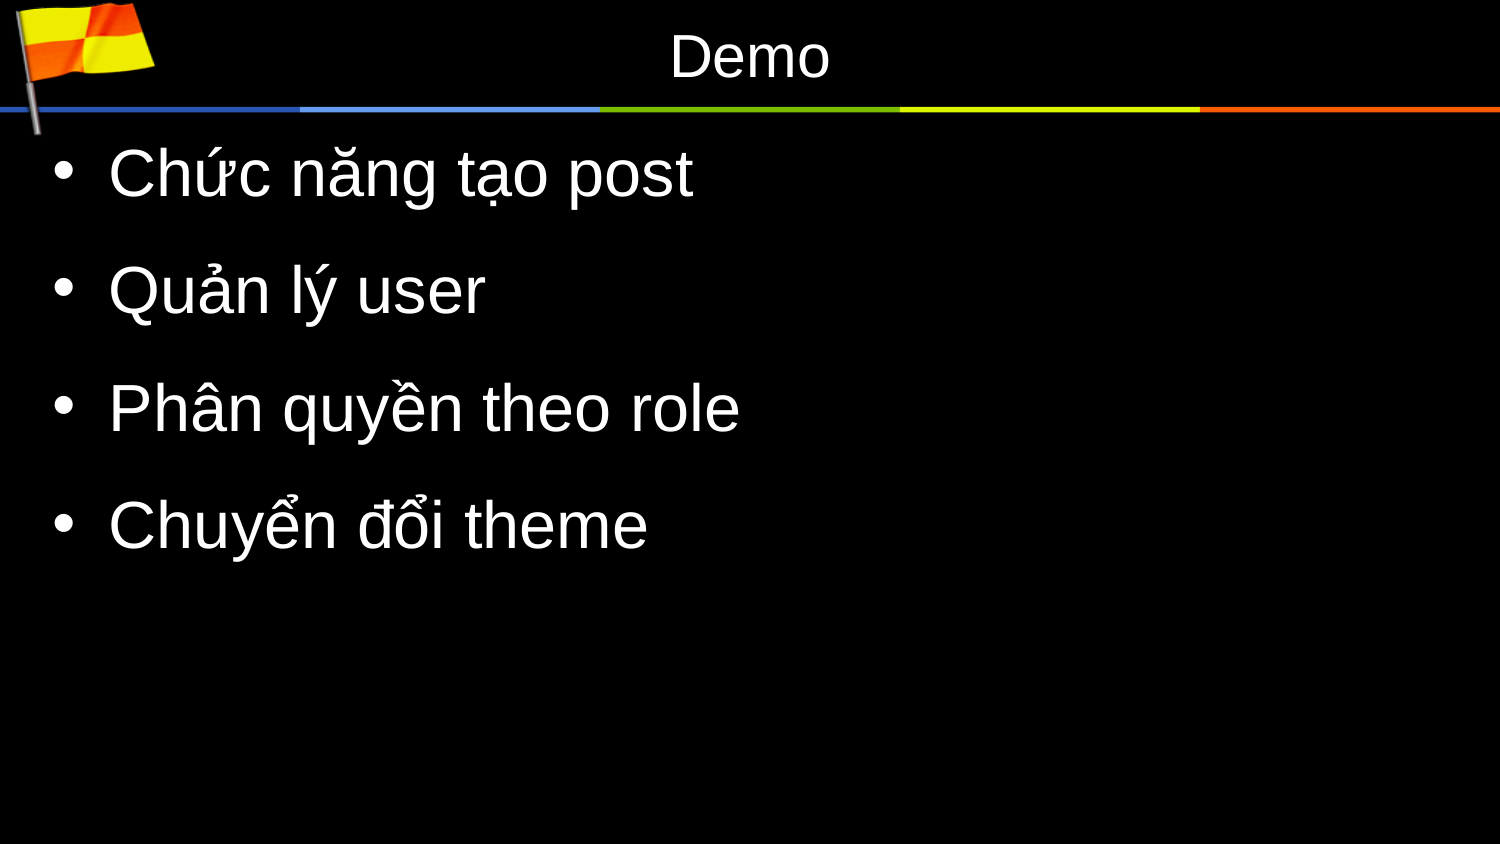

# Demo
Chức năng tạo post
Quản lý user
Phân quyền theo role
Chuyển đổi theme